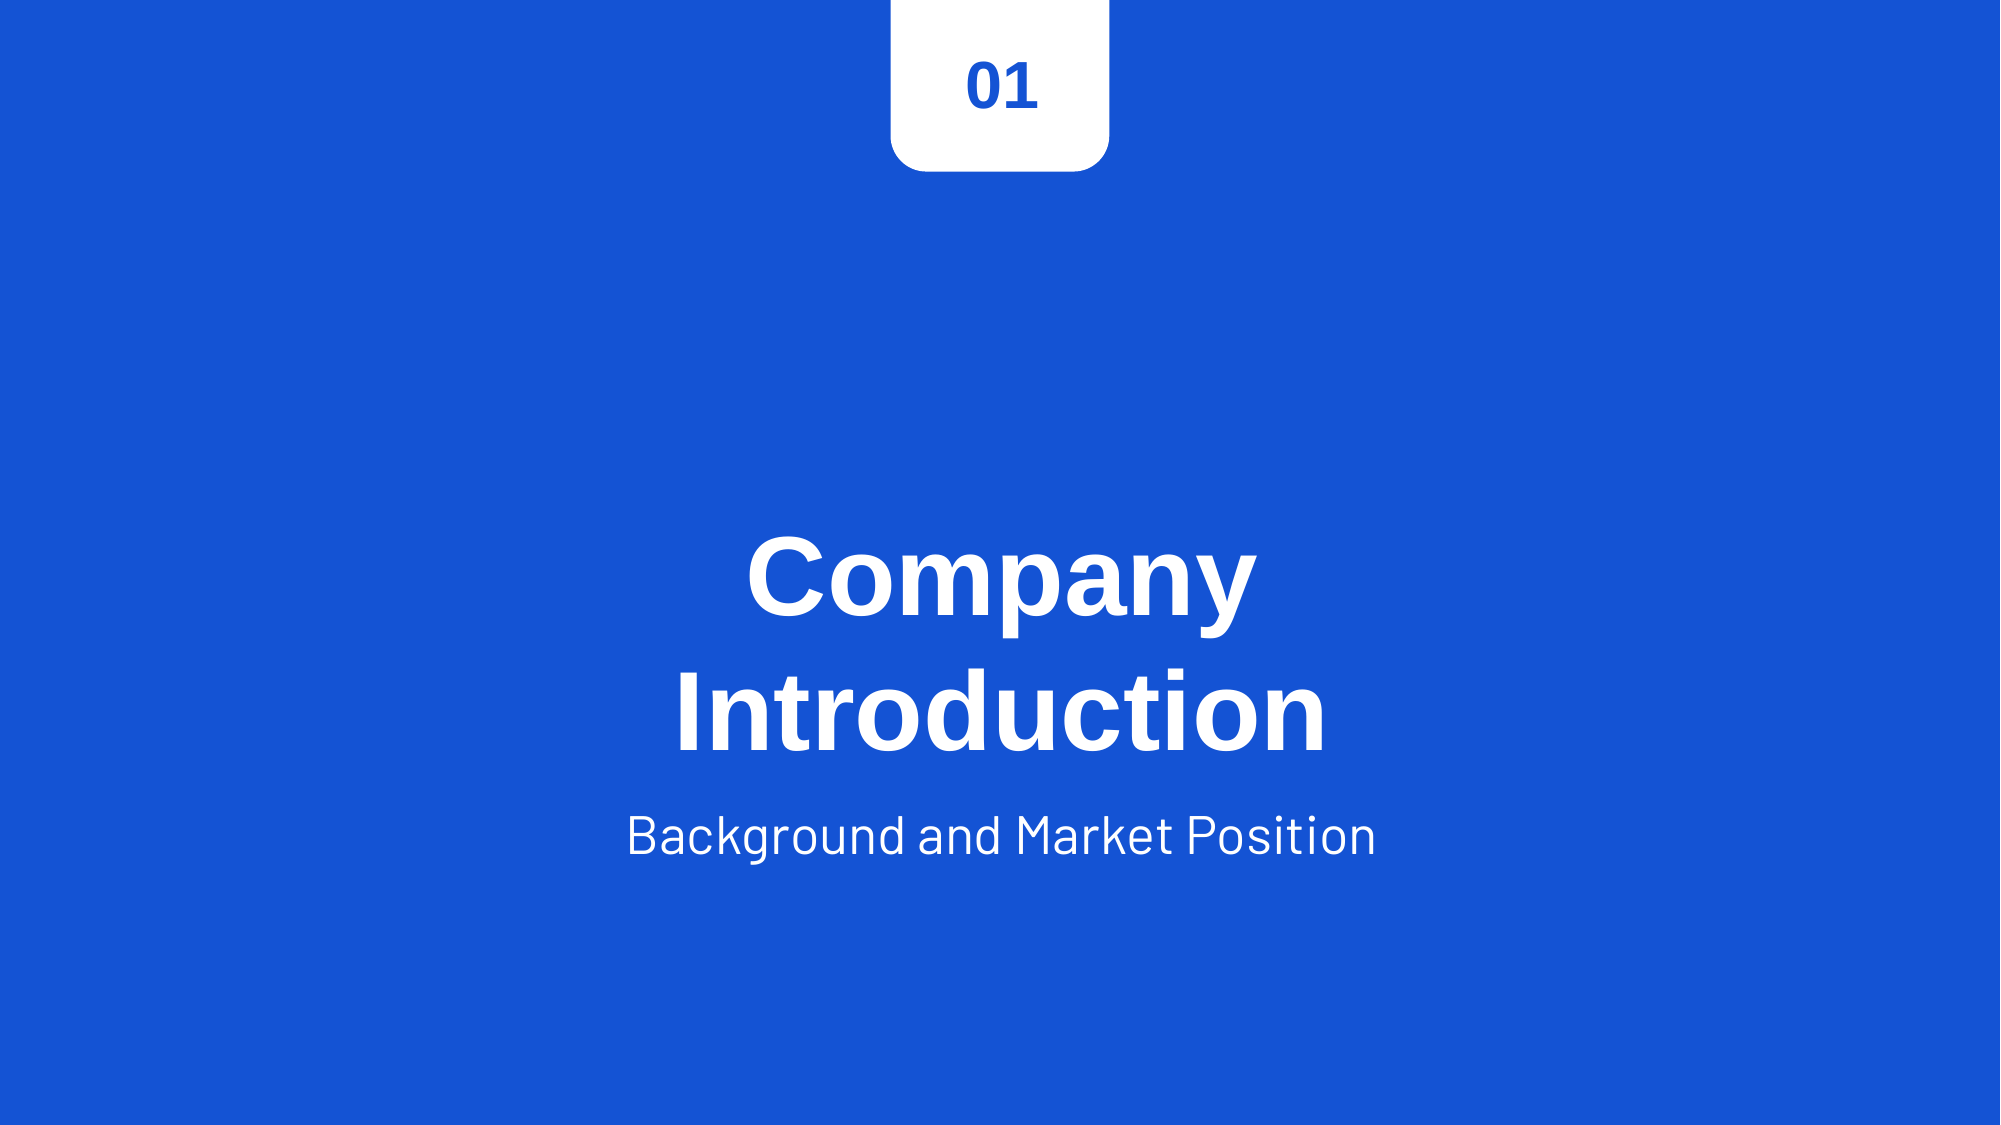

01
# Company Introduction
Background and Market Position